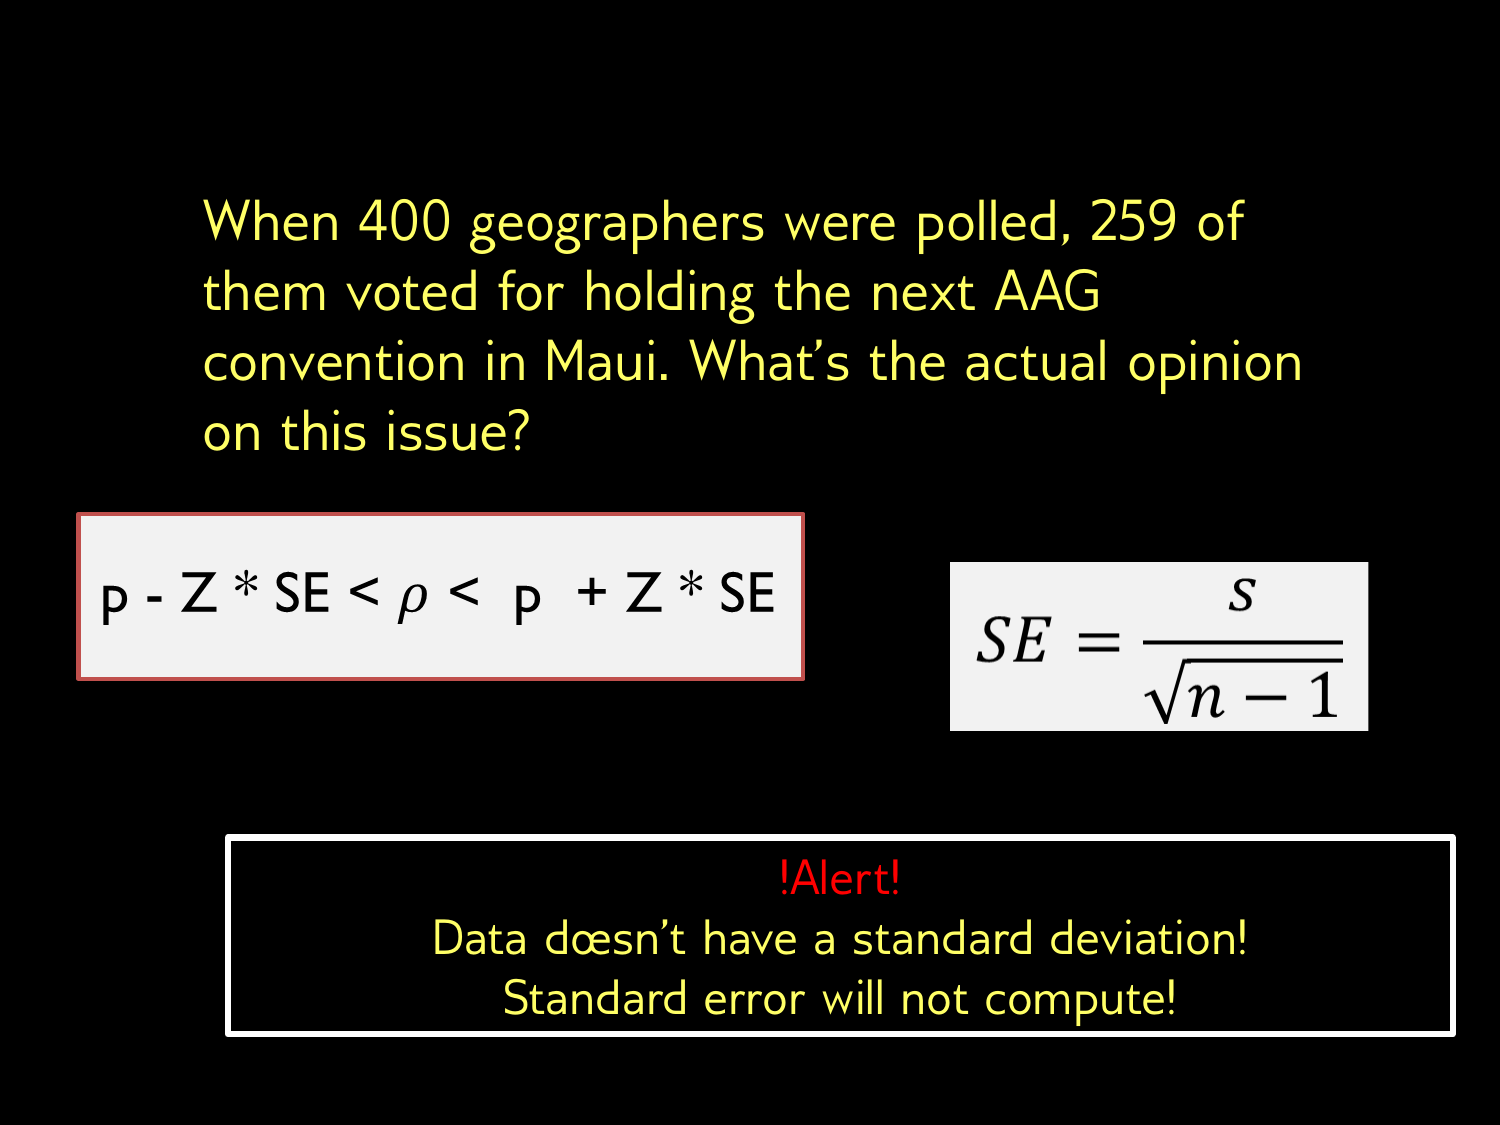

When 400 geographers were polled, 259 of them voted for holding the next AAG convention in Maui. What’s the actual opinion on this issue?

!Alert!
Data doesn’t have a standard deviation!
Standard error will not compute!